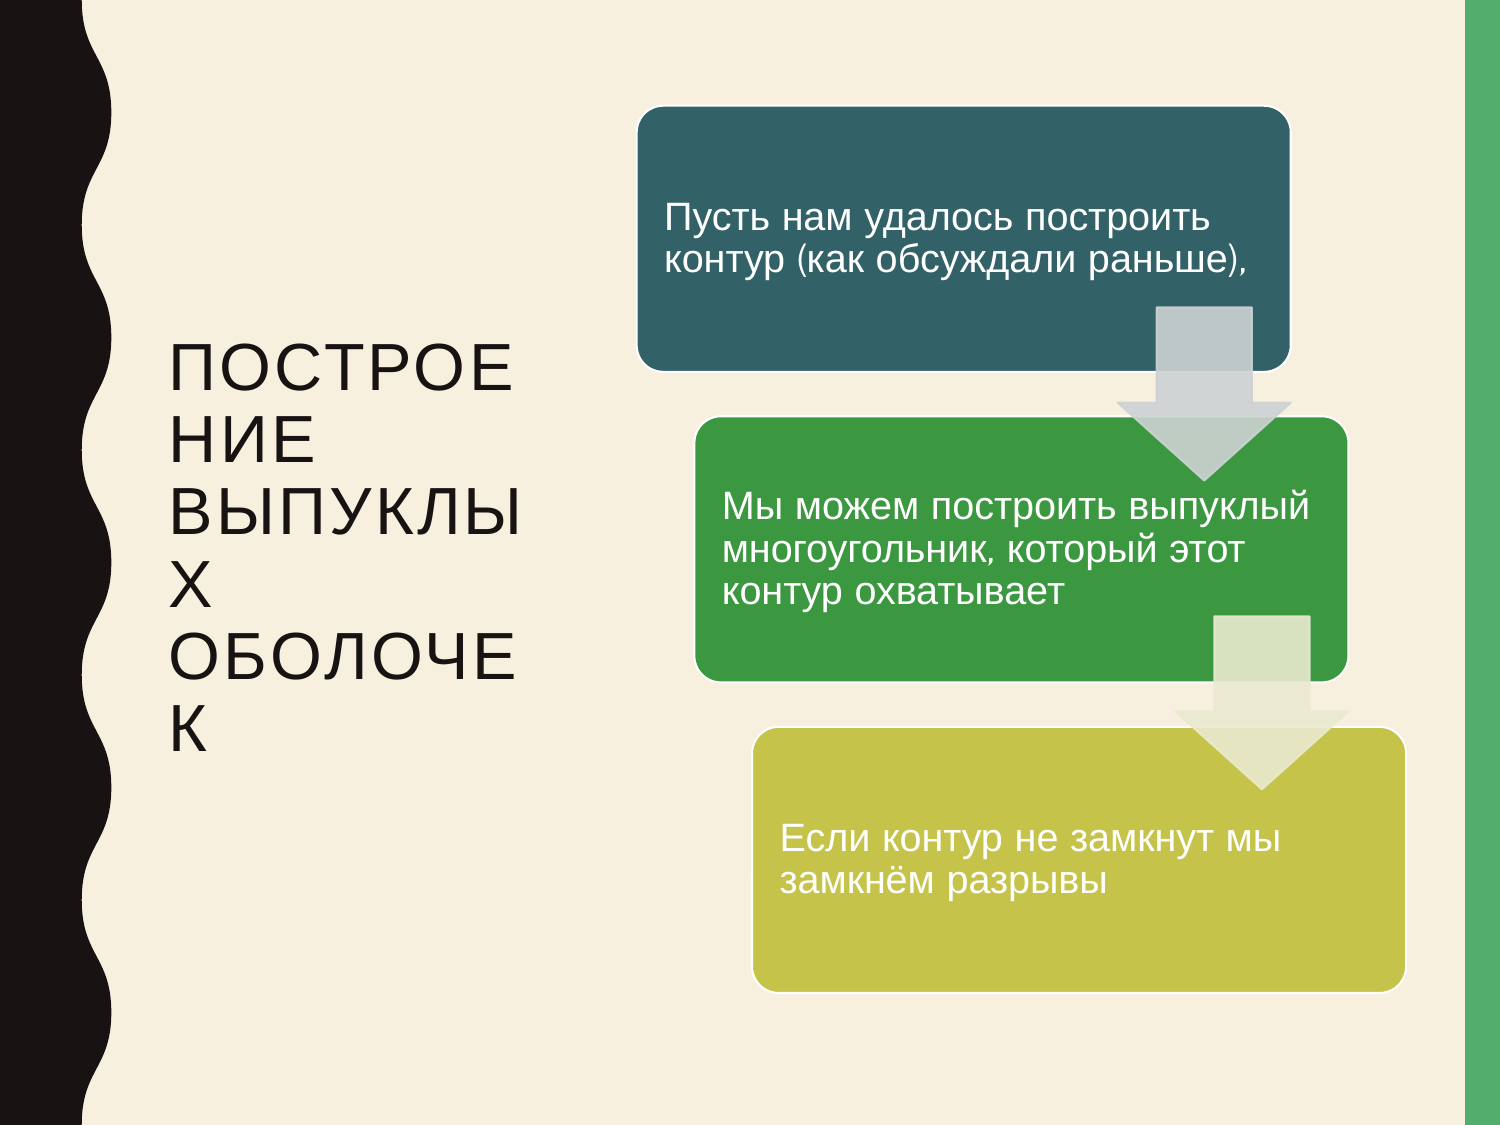

Пусть нам удалось построить контур (как обсуждали раньше),
Мы можем построить выпуклый многоугольник, который этот контур охватывает
Если контур не замкнут мы замкнём разрывы

# Построение выпуклых оболочек